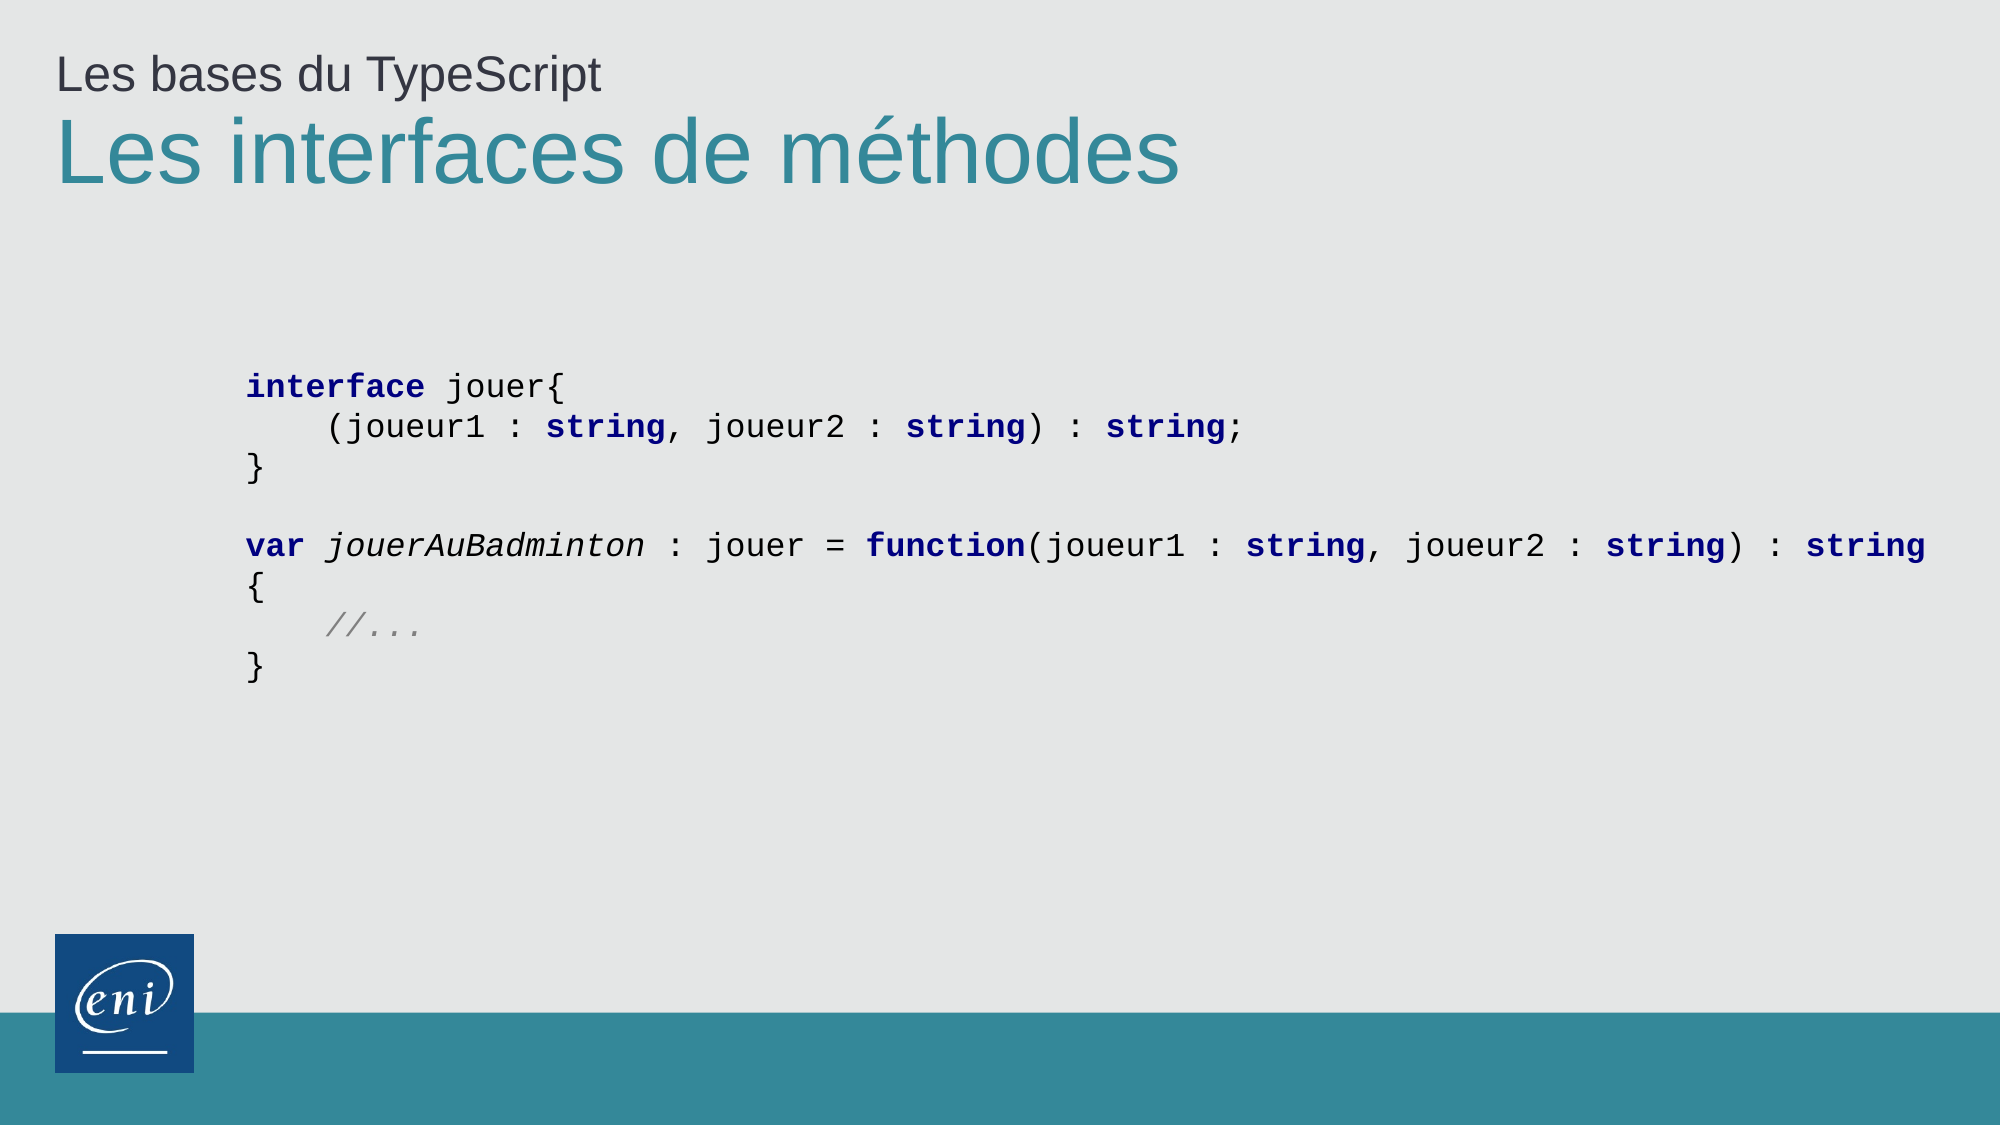

Les bases du TypeScript
# Les interfaces de méthodes
interface jouer{
    (joueur1 : string, joueur2 : string) : string;
}
var jouerAuBadminton : jouer = function(joueur1 : string, joueur2 : string) : string
{
    //...
}